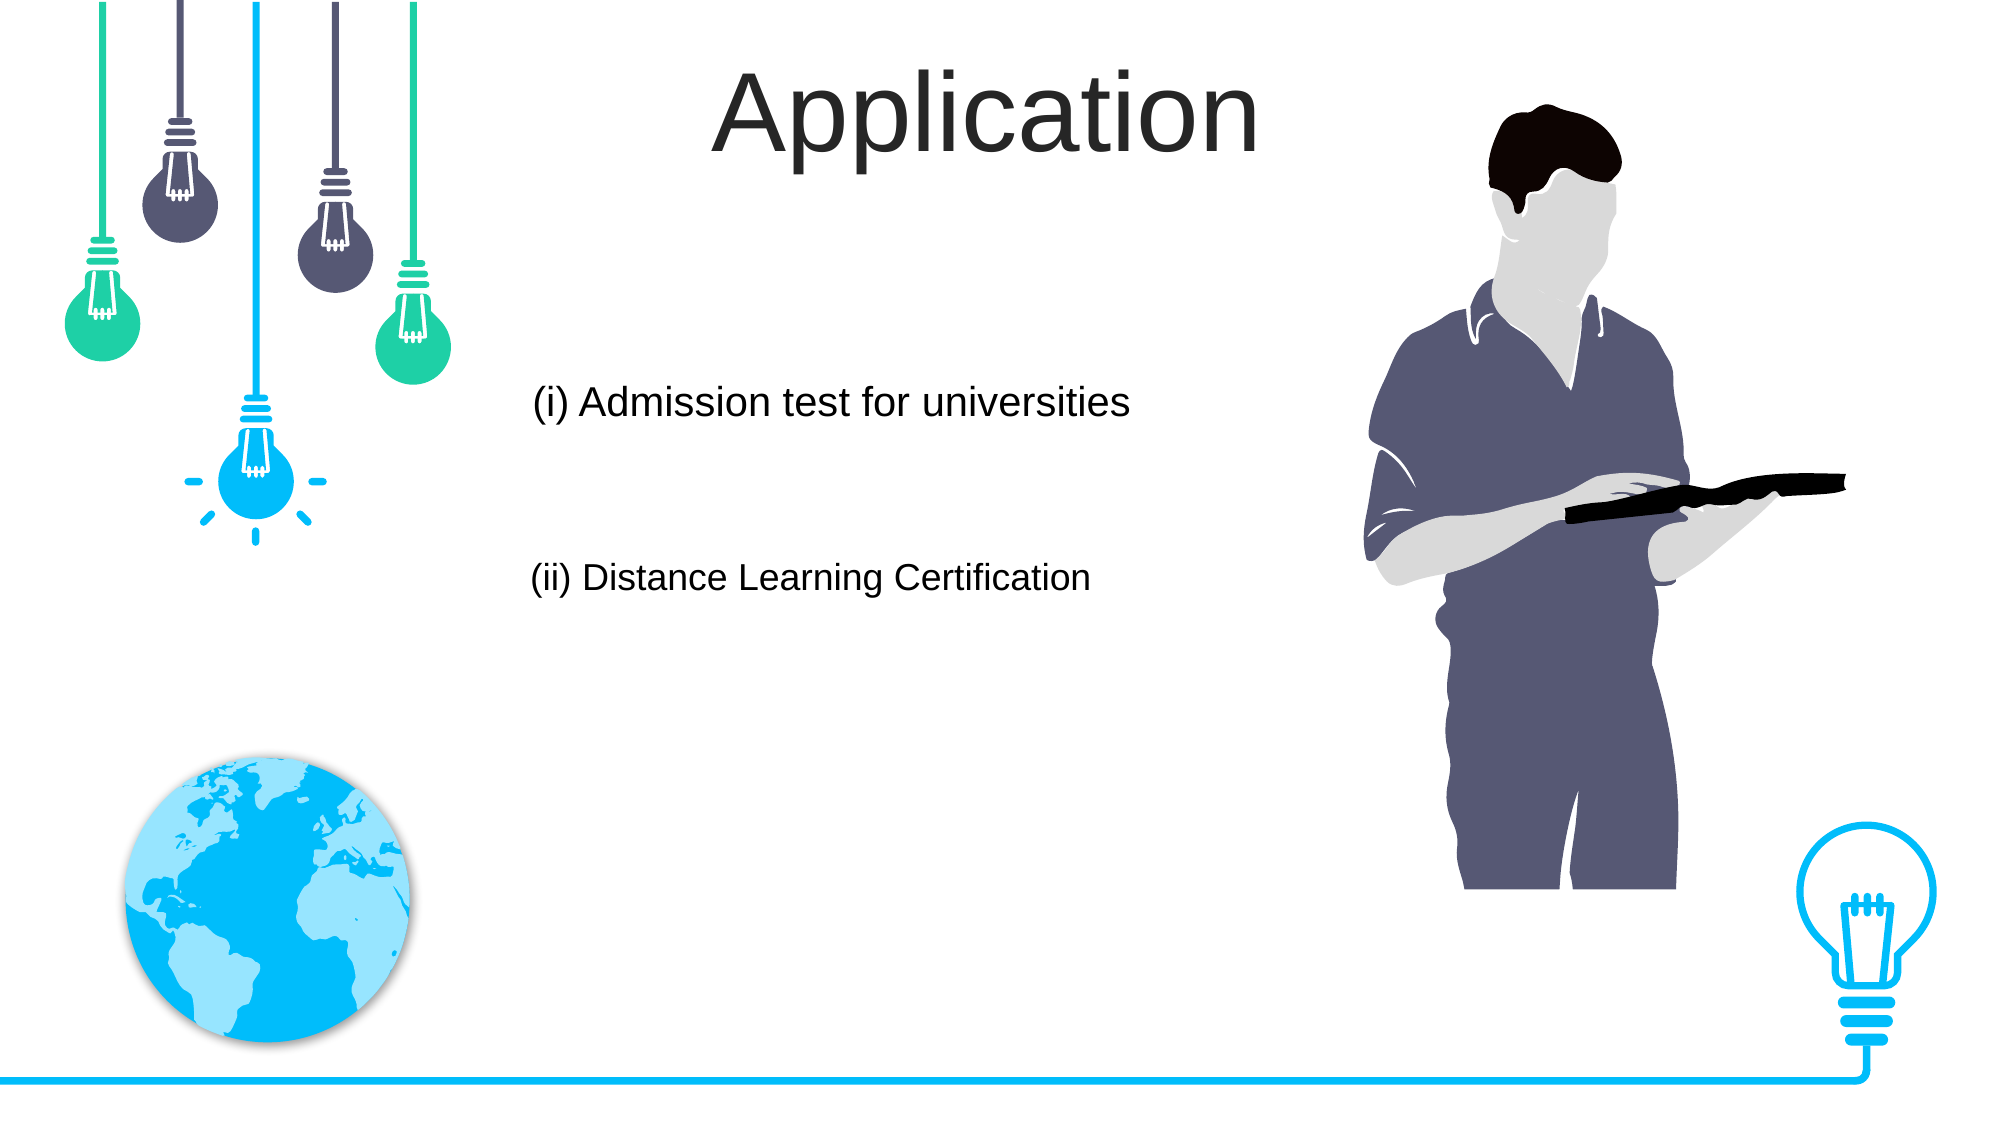

Application

(i) Admission test for universities

(ii) Distance Learning Certification